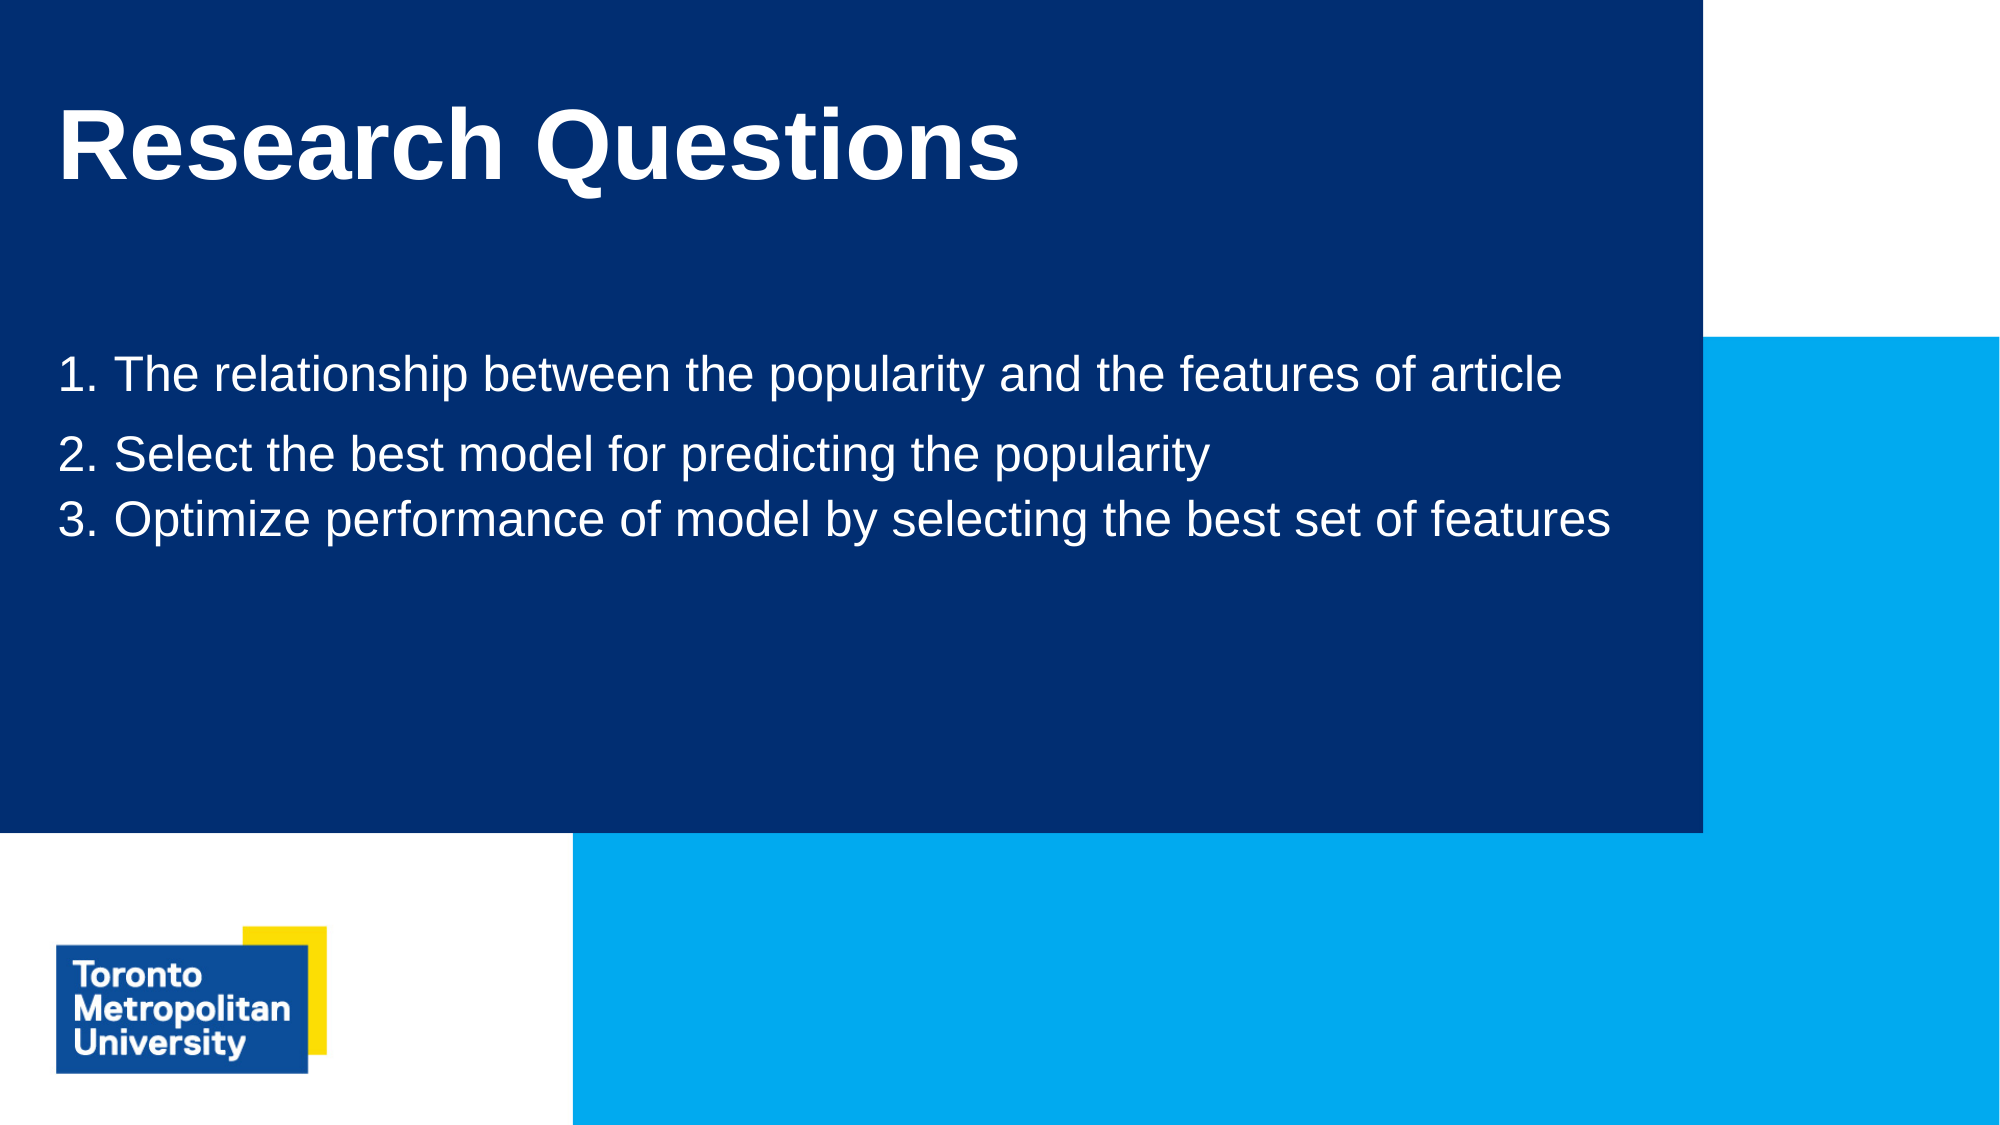

# Research Questions
The relationship between the popularity and the features of article
Select the best model for predicting the popularity
Optimize performance of model by selecting the best set of features